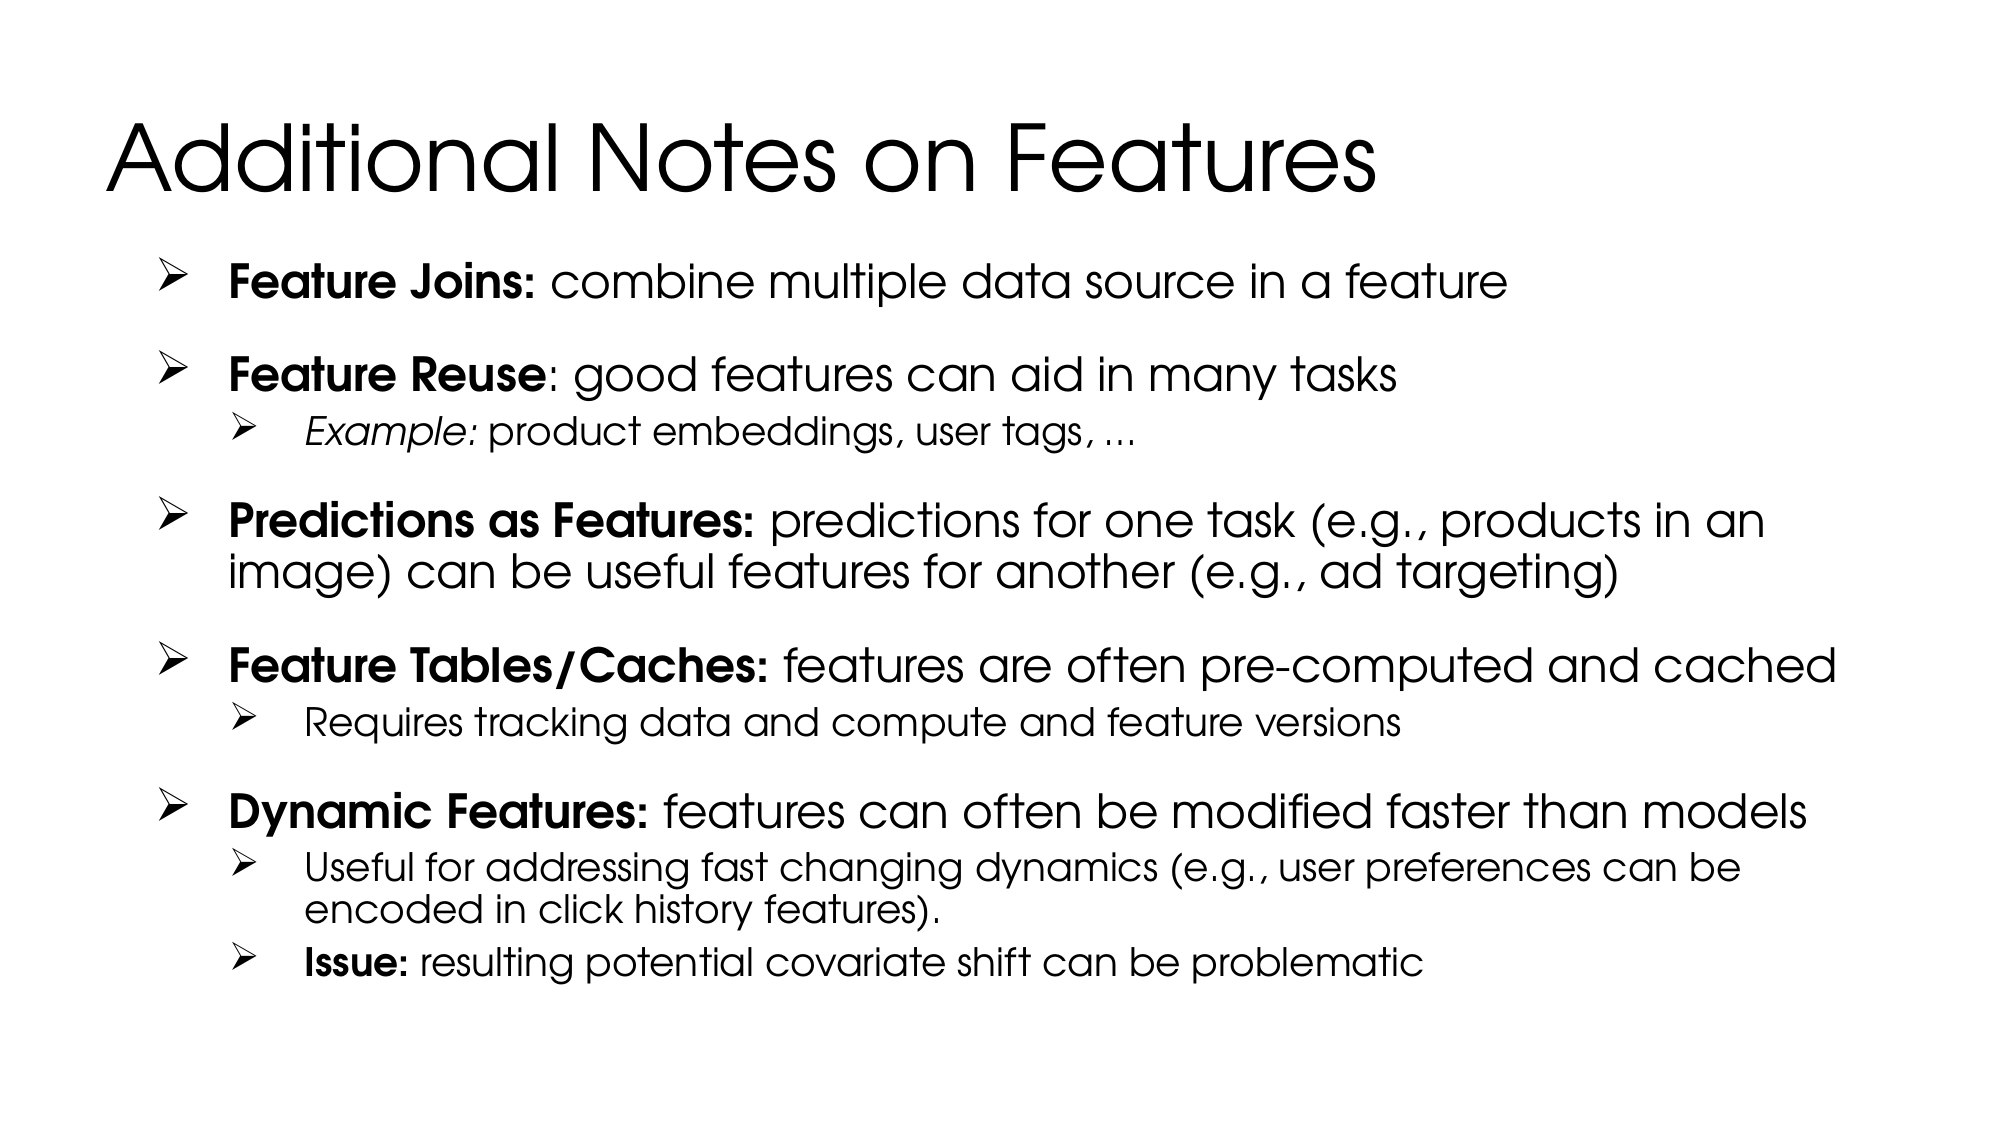

# Additional Notes on Features
Feature Joins: combine multiple data source in a feature
Feature Reuse: good features can aid in many tasks
Example: product embeddings, user tags, …
Predictions as Features: predictions for one task (e.g., products in an image) can be useful features for another (e.g., ad targeting)
Feature Tables/Caches: features are often pre-computed and cached
Requires tracking data and compute and feature versions
Dynamic Features: features can often be modified faster than models
Useful for addressing fast changing dynamics (e.g., user preferences can be encoded in click history features).
Issue: resulting potential covariate shift can be problematic